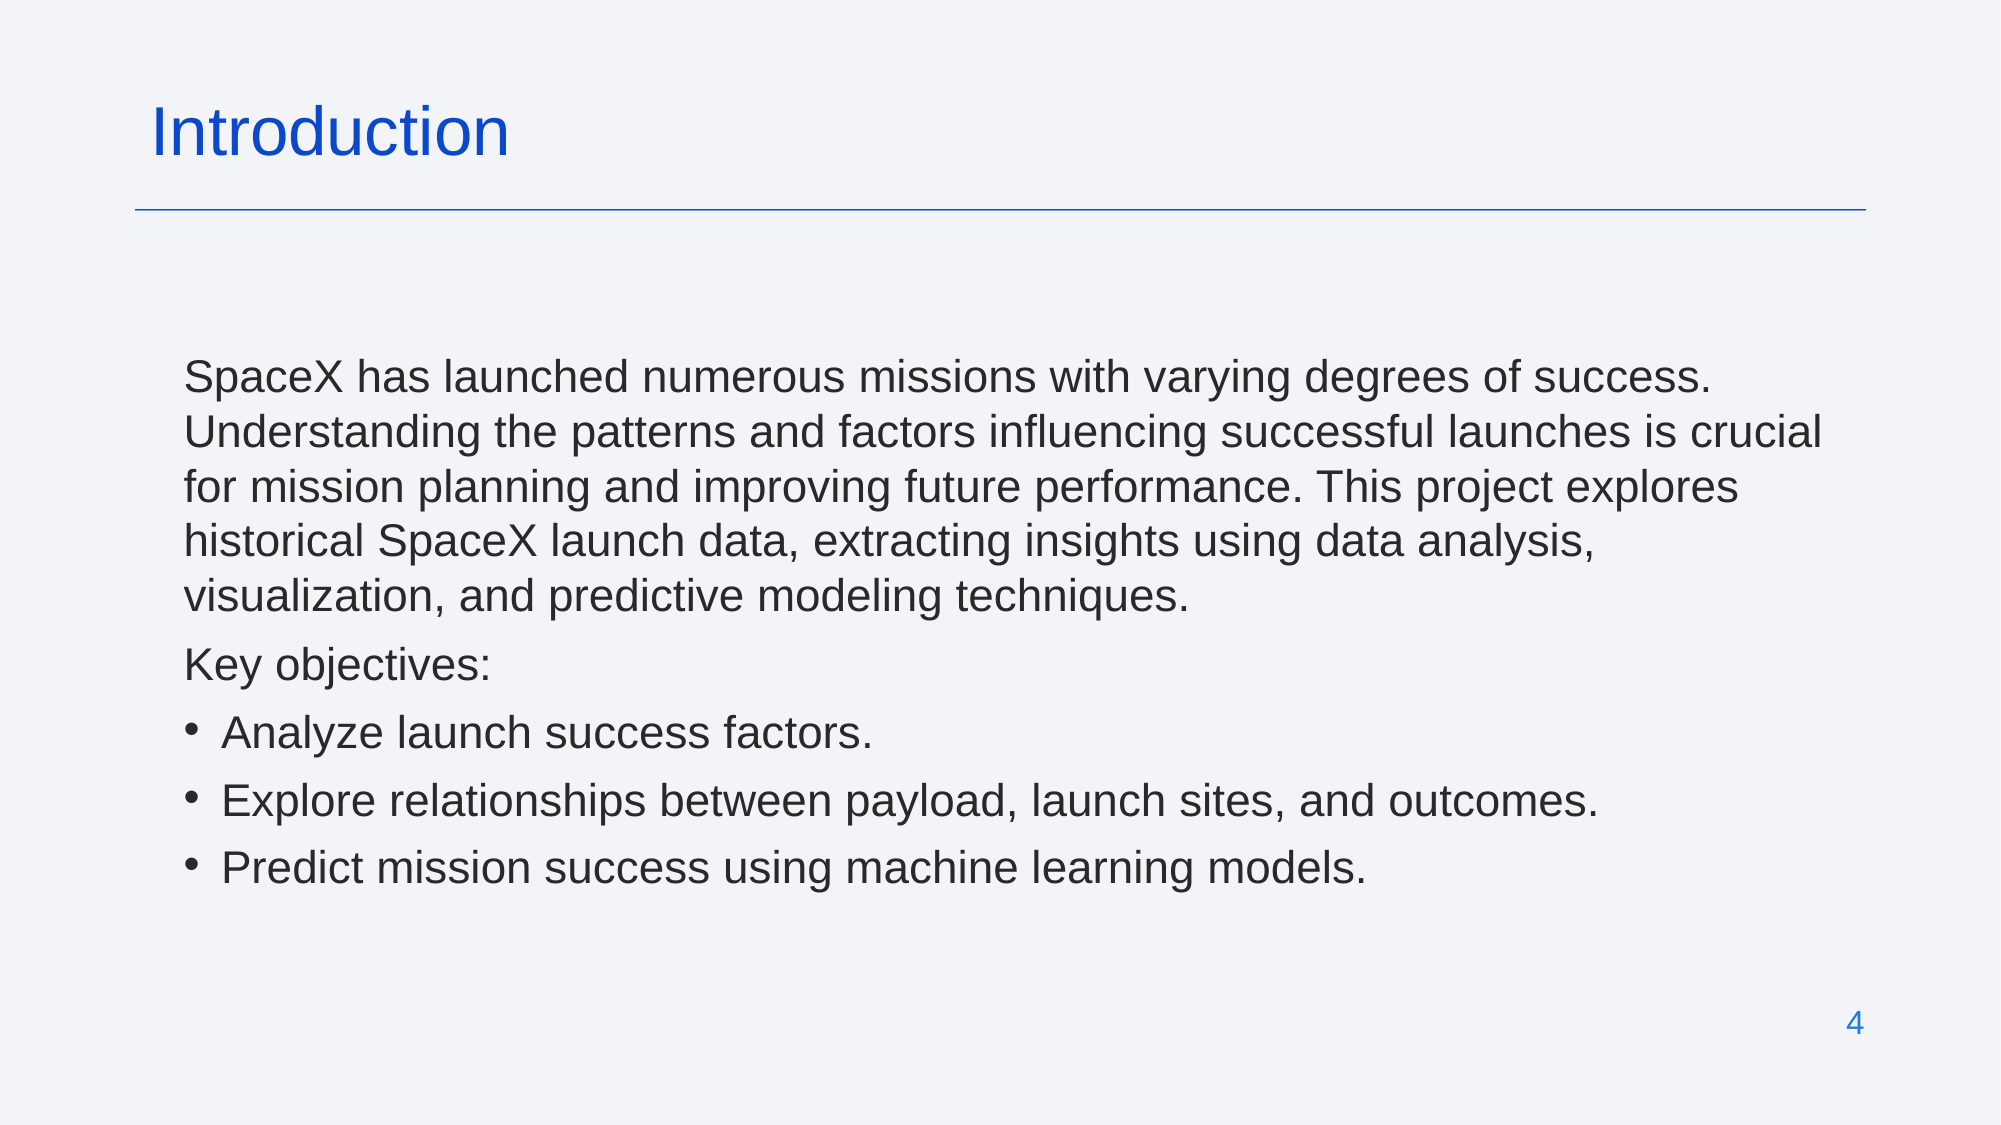

Introduction
SpaceX has launched numerous missions with varying degrees of success. Understanding the patterns and factors influencing successful launches is crucial for mission planning and improving future performance. This project explores historical SpaceX launch data, extracting insights using data analysis, visualization, and predictive modeling techniques.
Key objectives:
Analyze launch success factors.
Explore relationships between payload, launch sites, and outcomes.
Predict mission success using machine learning models.
4